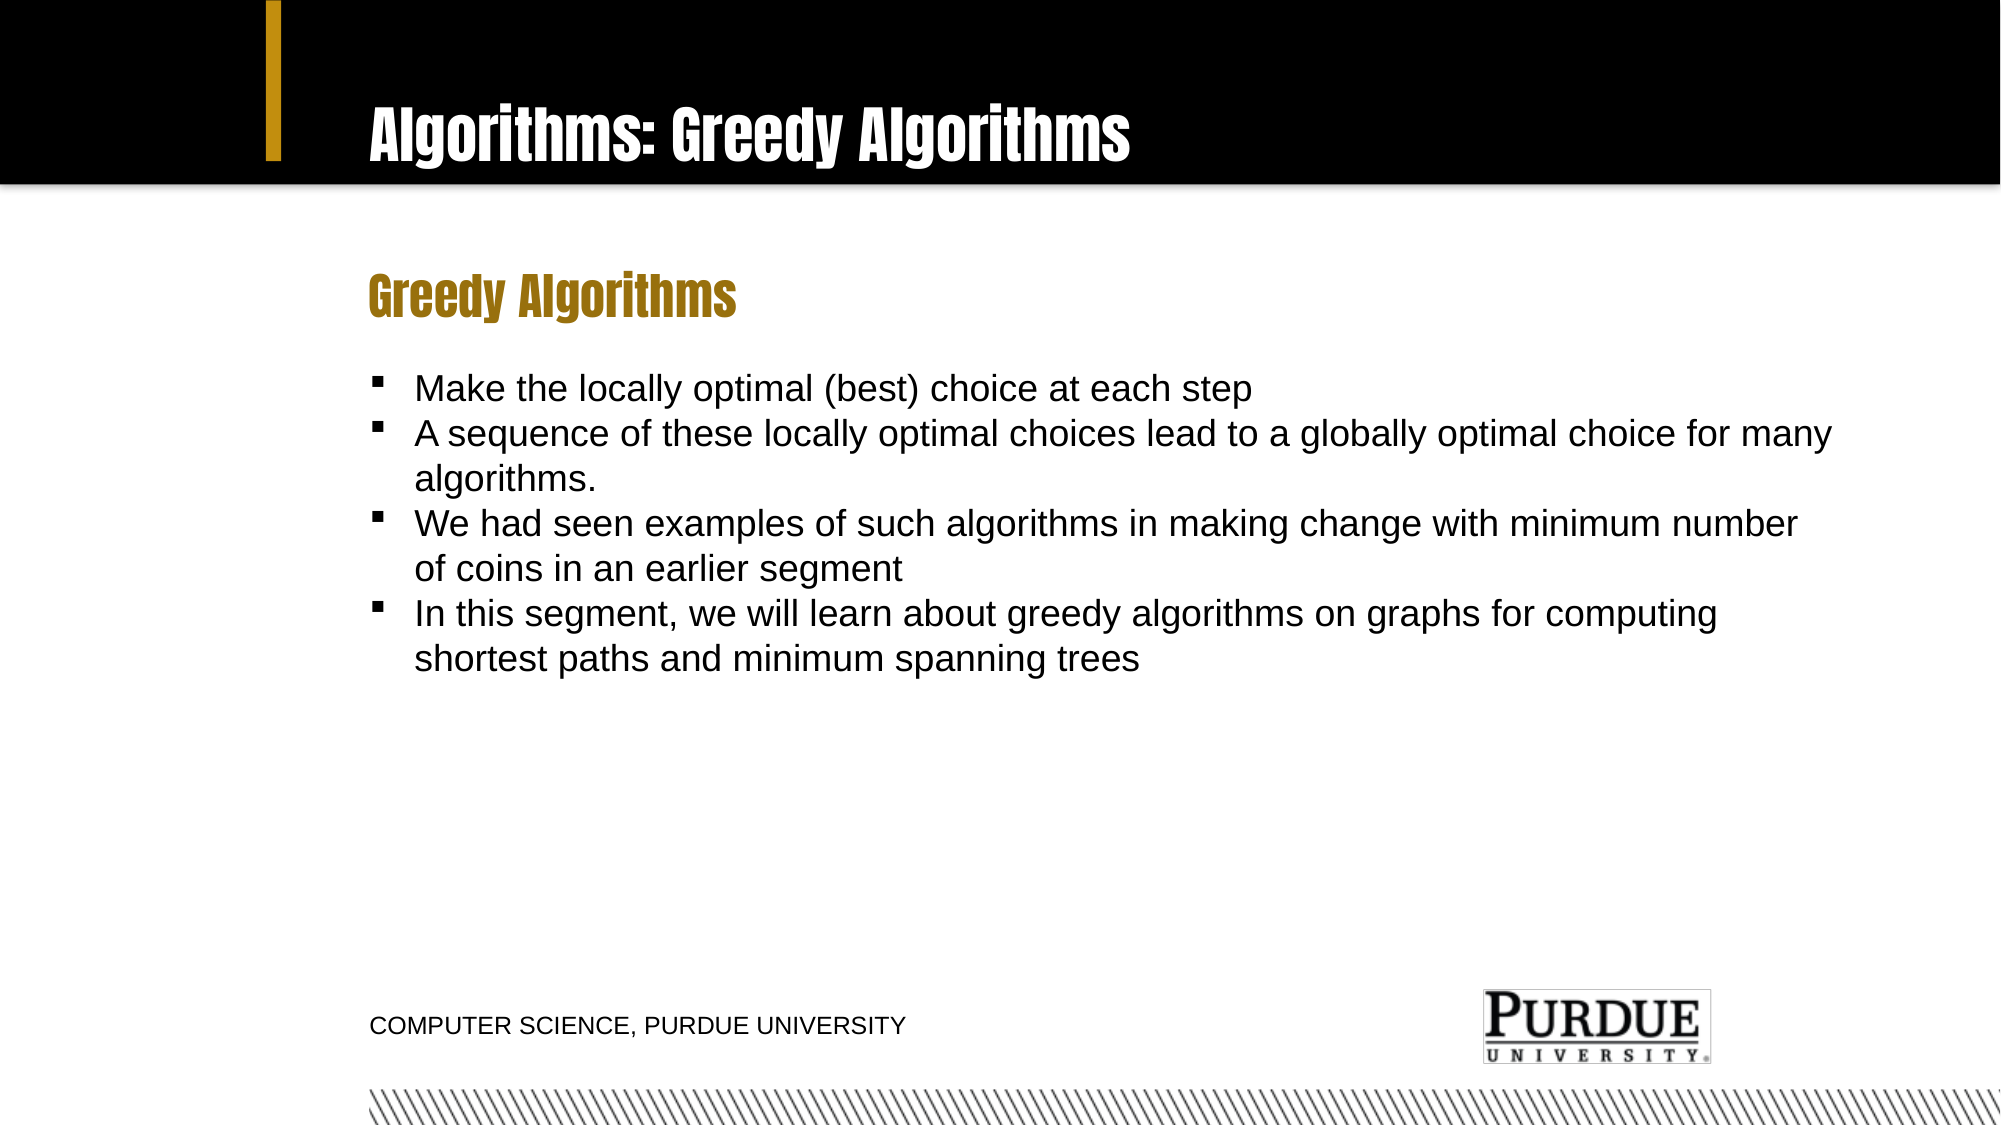

# Algorithms: Greedy Algorithms
Greedy Algorithms
Make the locally optimal (best) choice at each step
A sequence of these locally optimal choices lead to a globally optimal choice for many algorithms.
We had seen examples of such algorithms in making change with minimum number of coins in an earlier segment
In this segment, we will learn about greedy algorithms on graphs for computing shortest paths and minimum spanning trees
Computer Science, Purdue University